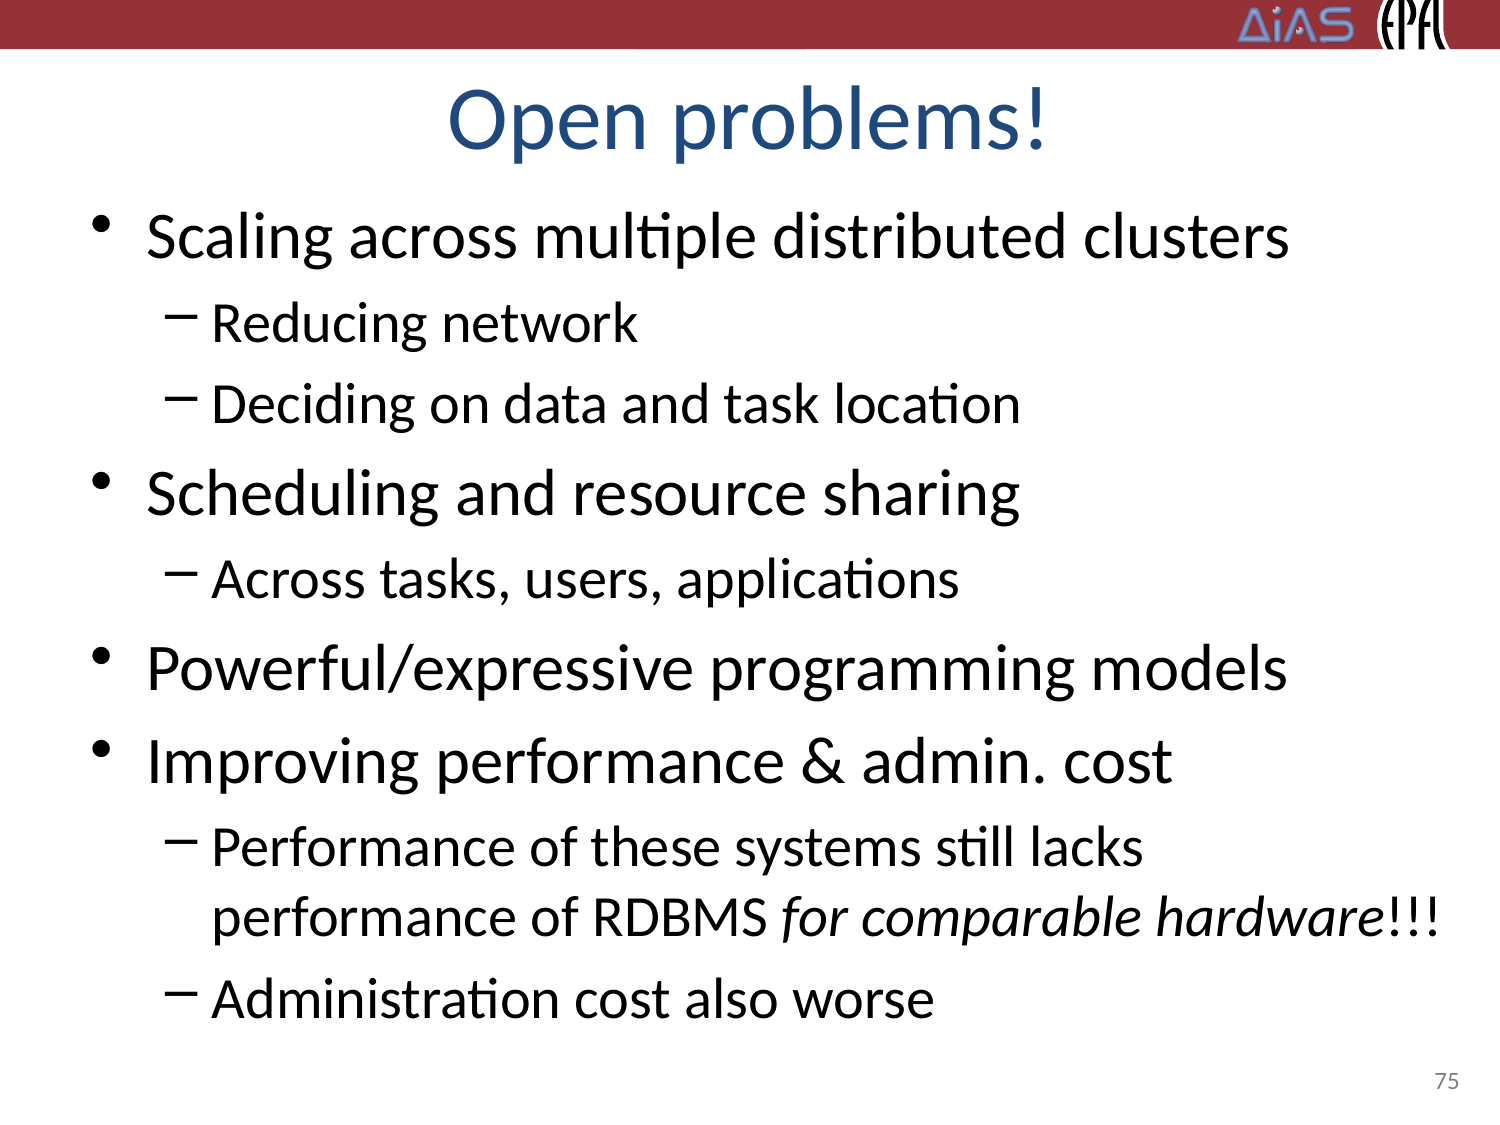

# Open problems!
Scaling across multiple distributed clusters
Reducing network
Deciding on data and task location
Scheduling and resource sharing
Across tasks, users, applications
Powerful/expressive programming models
Improving performance & admin. cost
Performance of these systems still lacks performance of RDBMS for comparable hardware!!!
Administration cost also worse
75